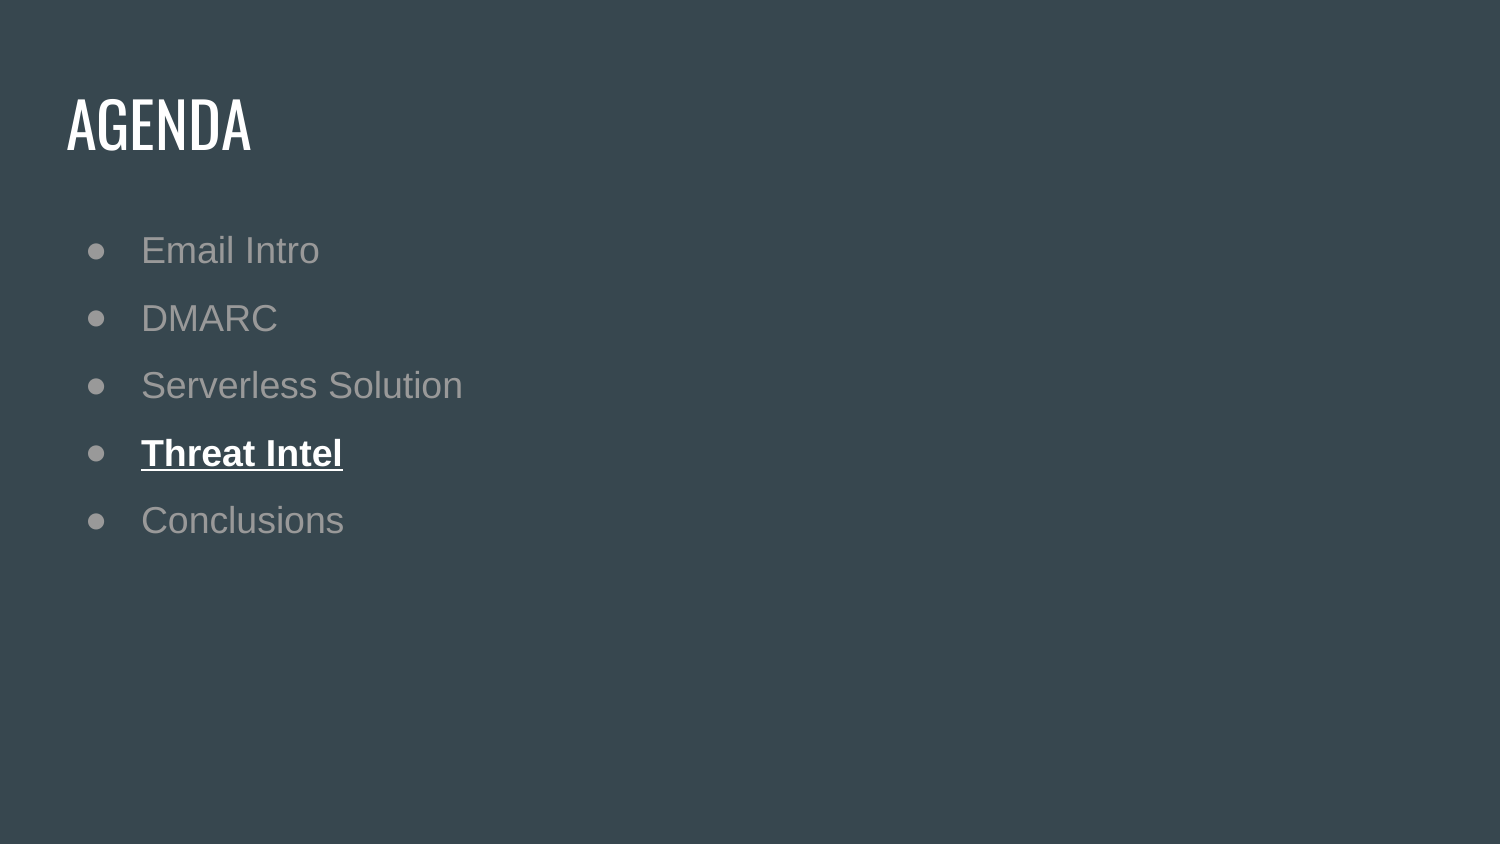

# AGENDA
Email Intro
DMARC
Serverless Solution
Threat Intel
Conclusions